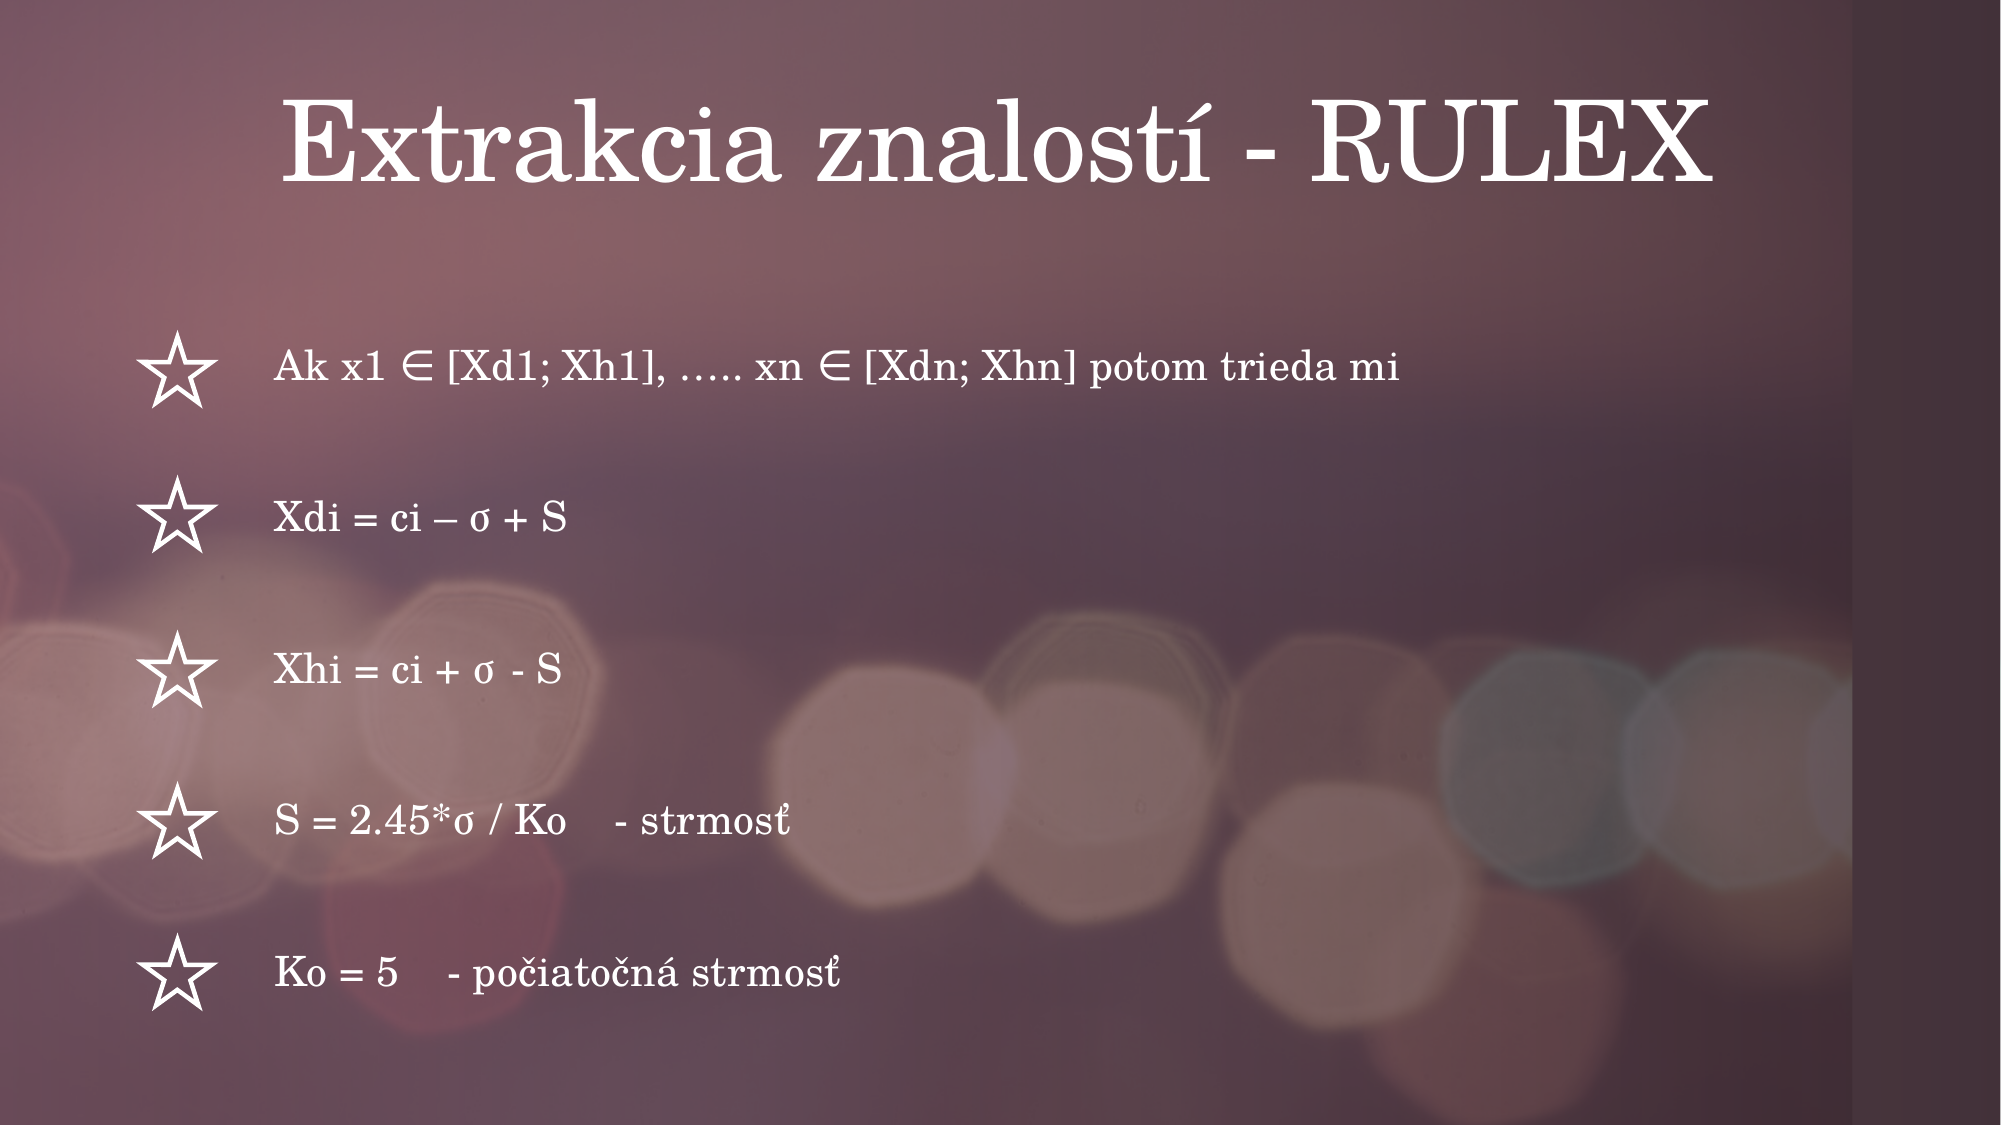

# Extrakcia znalostí - RULEX
Ak x1 ∈ [Xd1; Xh1], ….. xn ∈ [Xdn; Xhn] potom trieda mi
Xdi = ci – σ + S
Xhi = ci + σ - S
S = 2.45*σ / Ko    - strmosť
Ko = 5    - počiatočná strmosť